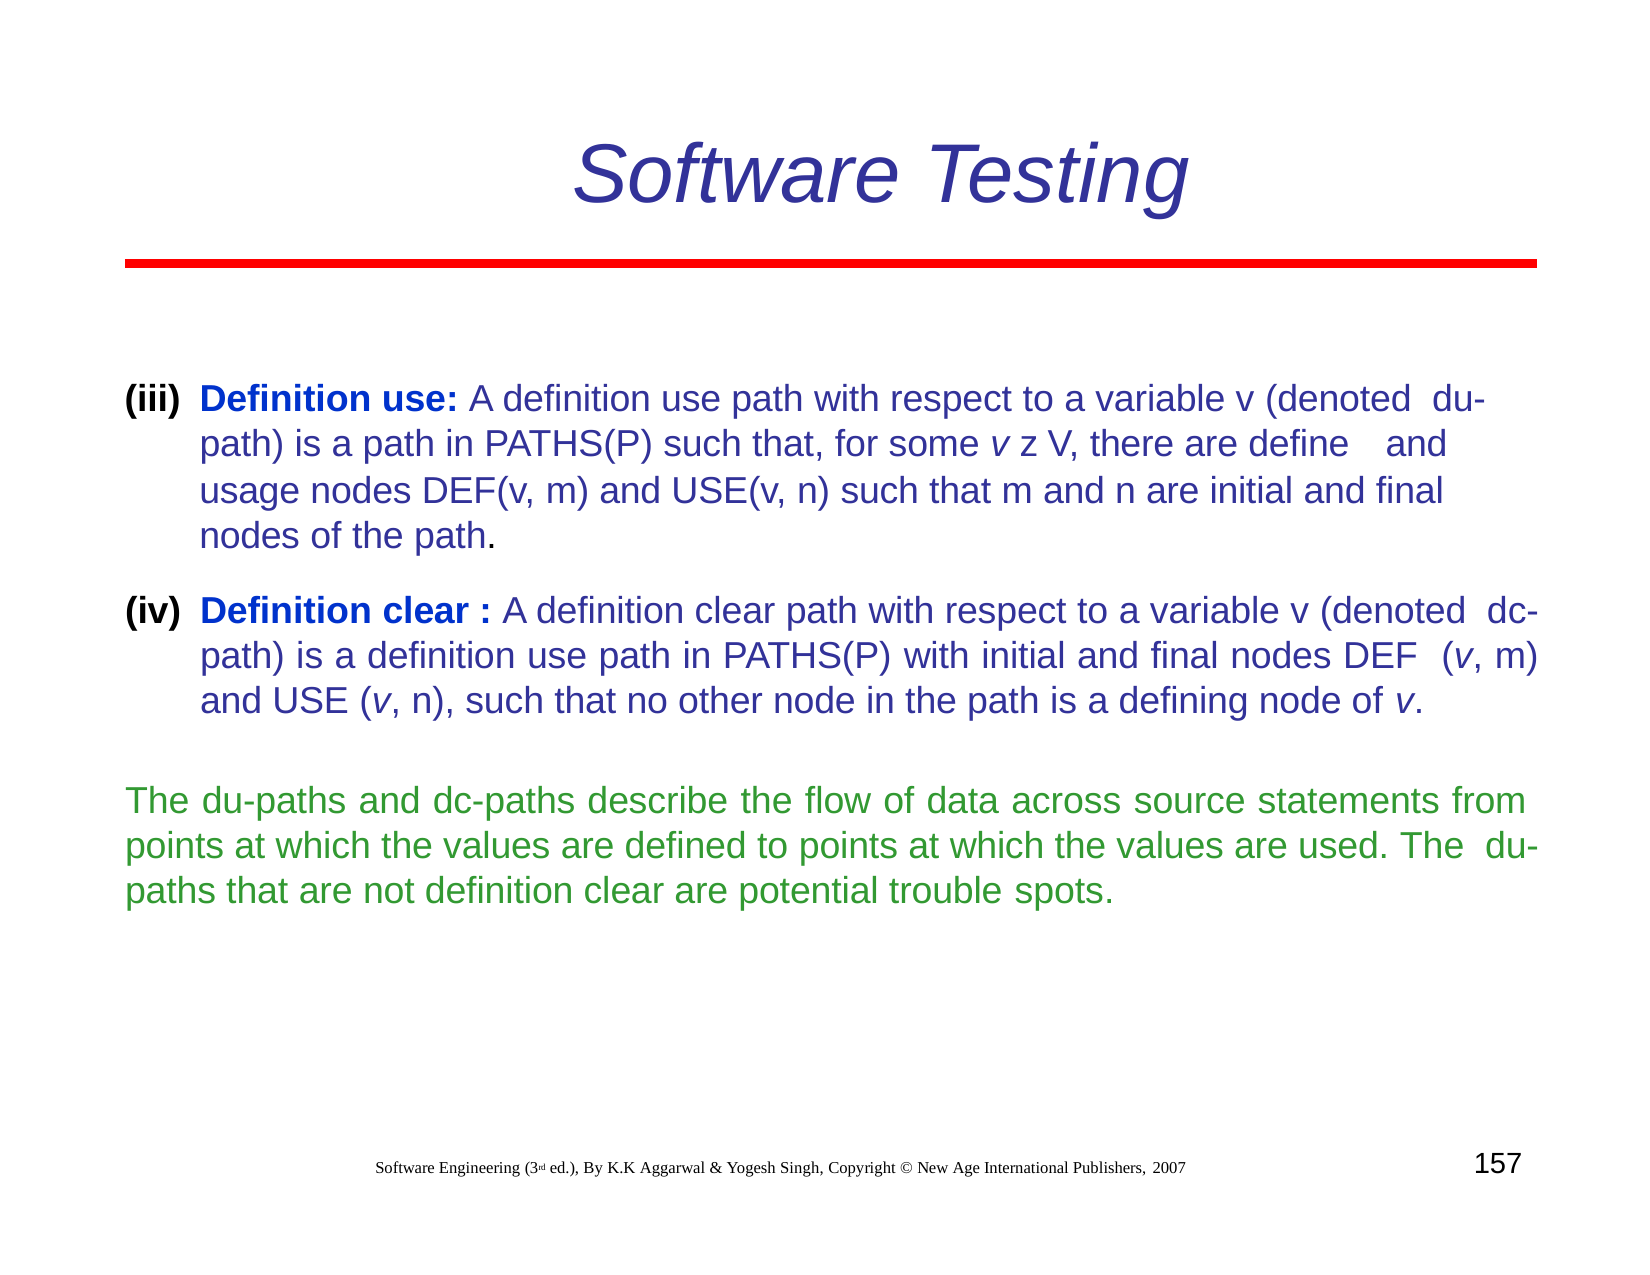

# Software Testing

Definition use: A definition use path with respect to a variable v (denoted  du-path) is a path in PATHS(P) such that, for some v z V, there are define   and
usage nodes DEF(v, m) and USE(v, n) such that m and n are initial and final   nodes of the path.
Definition clear : A definition clear path with respect to a variable v (denoted  dc-path) is a definition use path in PATHS(P) with initial and final nodes DEF  (v, m) and USE (v, n), such that no other node in the path is a defining node of v.

The du-paths and dc-paths describe the flow of data across source statements from  points at which the values are defined to points at which the values are used. The  du-paths that are not definition clear are potential trouble spots.
157
Software Engineering (3rd  ed.), By K.K Aggarwal & Yogesh Singh, Copyright © New Age International Publishers, 2007